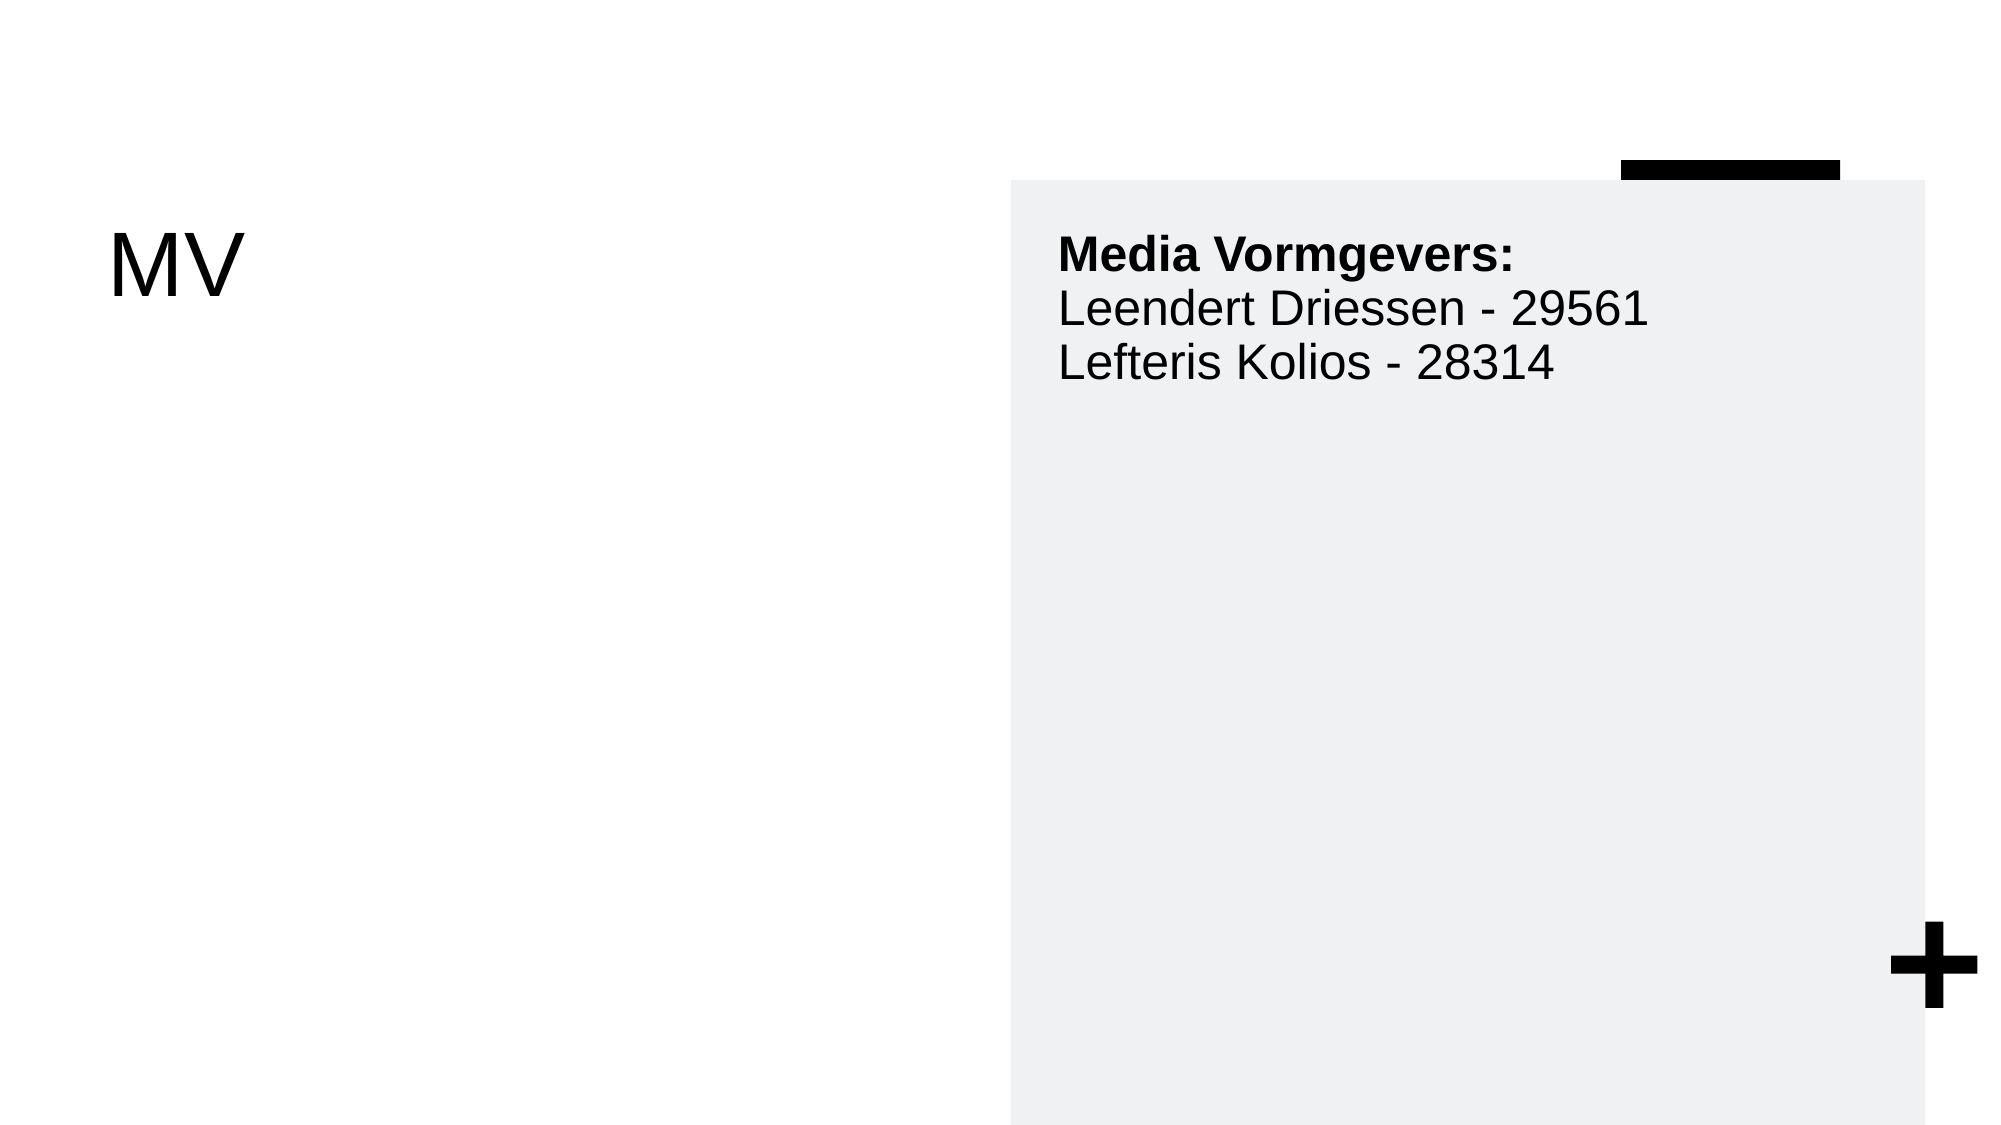

# MV
Media Vormgevers:
Leendert Driessen - 29561
Lefteris Kolios - 28314